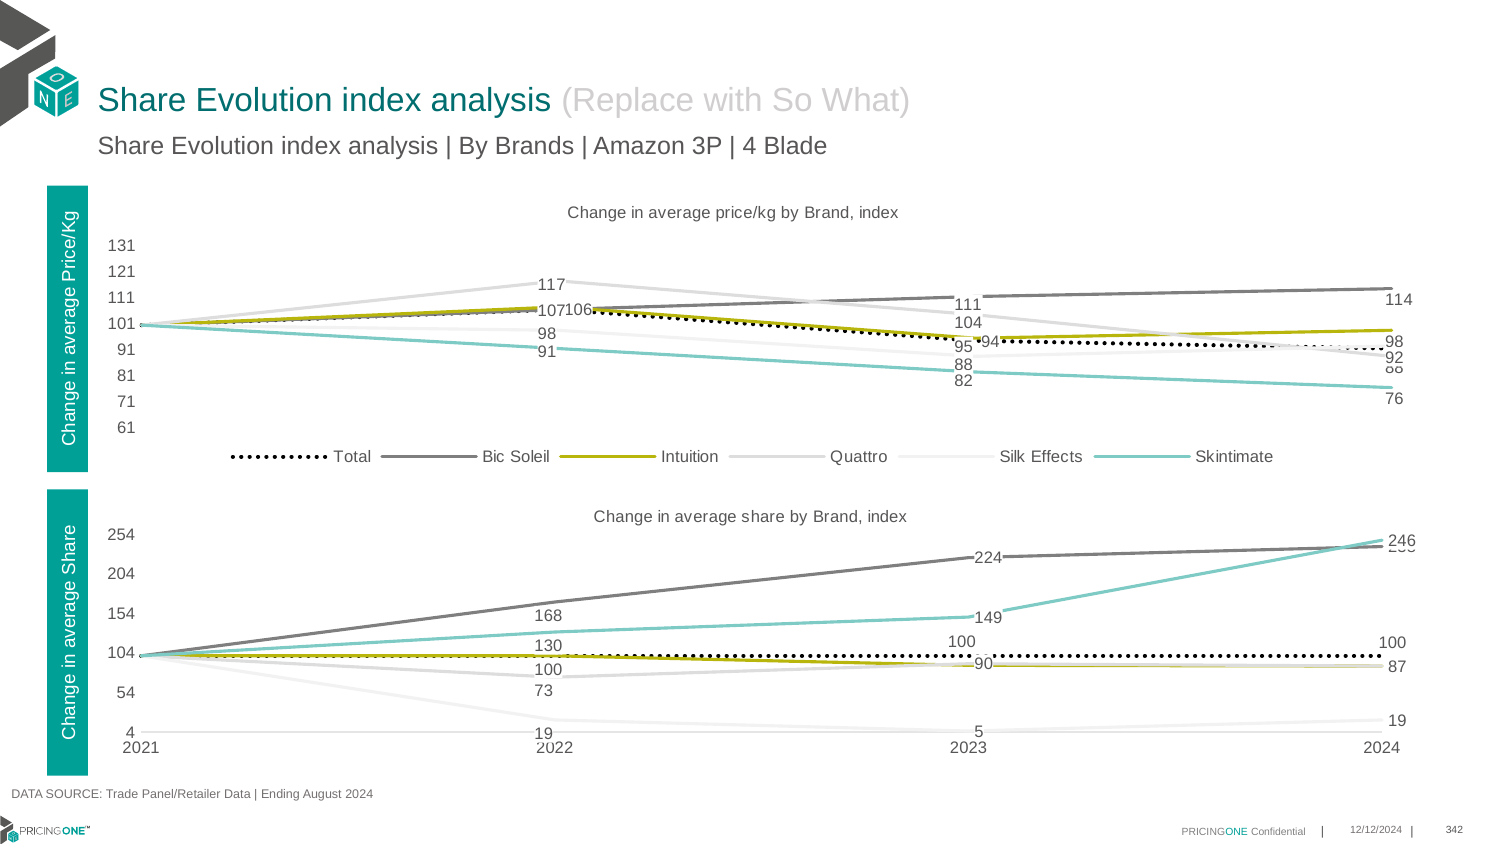

# Share Evolution index analysis (Replace with So What)
Share Evolution index analysis | By Brands | Amazon 3P | 4 Blade

### Chart: Change in average price/kg by Brand, index

| Category | Total | Bic Soleil | Intuition | Quattro | Silk Effects | Skintimate |
|---|---|---|---|---|---|---|
| 2021 | 100.0 | 100.0 | 100.0 | 100.0 | 100.0 | 100.0 |
| 2022 | 106.0 | 106.0 | 107.0 | 117.0 | 98.0 | 91.0 |
| 2023 | 94.0 | 111.0 | 95.0 | 104.0 | 88.0 | 82.0 |
| 2024 | 91.0 | 114.0 | 98.0 | 88.0 | 92.0 | 76.0 |
Change in average Price/Kg

### Chart: Change in average share by Brand, index

| Category | Total | Bic Soleil | Intuition | Quattro | Silk Effects | Skintimate |
|---|---|---|---|---|---|---|
| 2021 | 100.0 | 100.0 | 100.0 | 100.0 | 100.0 | 100.0 |
| 2022 | 100.0 | 168.0 | 100.0 | 73.0 | 19.0 | 130.0 |
| 2023 | 100.0 | 224.0 | 88.0 | 90.0 | 5.0 | 149.0 |
| 2024 | 100.0 | 238.0 | 87.0 | 87.0 | 19.0 | 246.0 |
Change in average Share
DATA SOURCE: Trade Panel/Retailer Data | Ending August 2024

12/12/2024
342